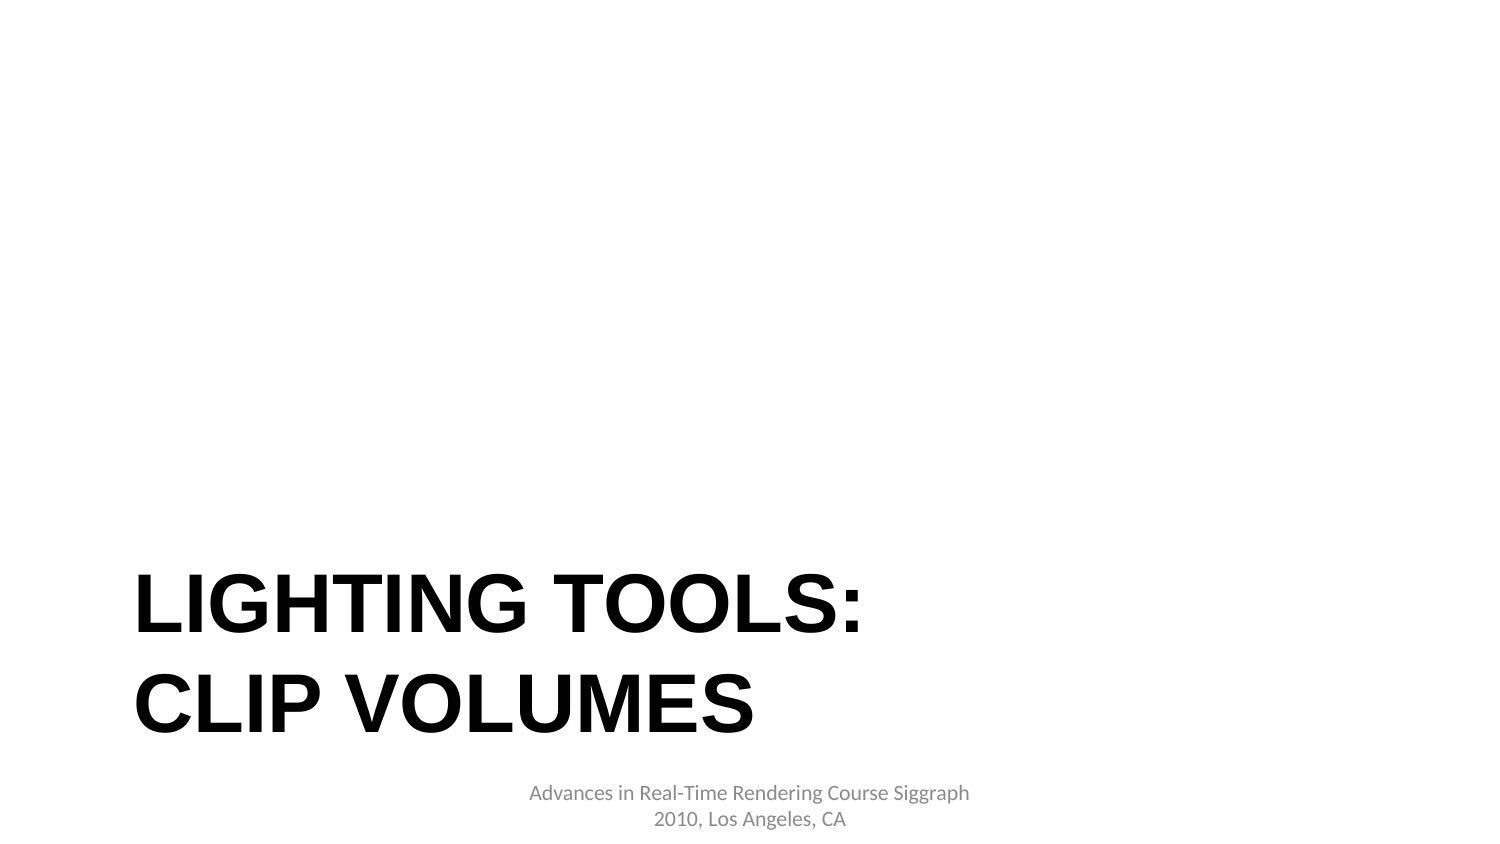

# Lighting tools: Clip volumes
Advances in Real-Time Rendering Course Siggraph 2010, Los Angeles, CA